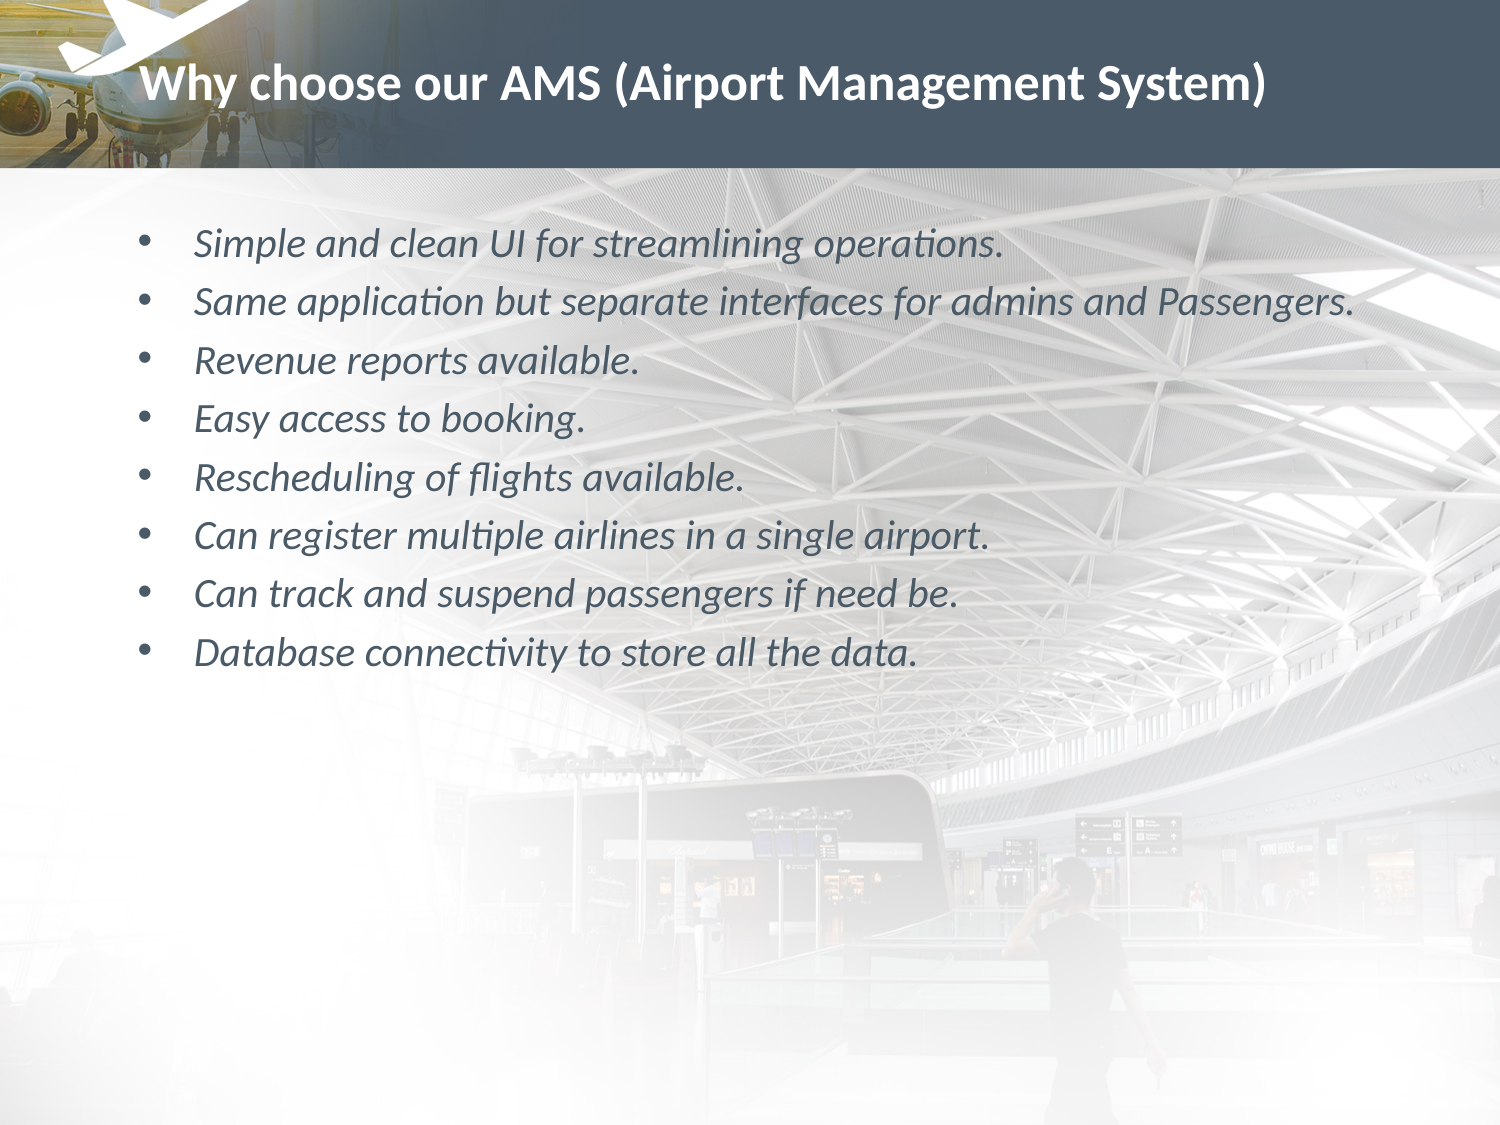

# Why choose our AMS (Airport Management System)
Simple and clean UI for streamlining operations.
Same application but separate interfaces for admins and Passengers.
Revenue reports available.
Easy access to booking.
Rescheduling of flights available.
Can register multiple airlines in a single airport.
Can track and suspend passengers if need be.
Database connectivity to store all the data.